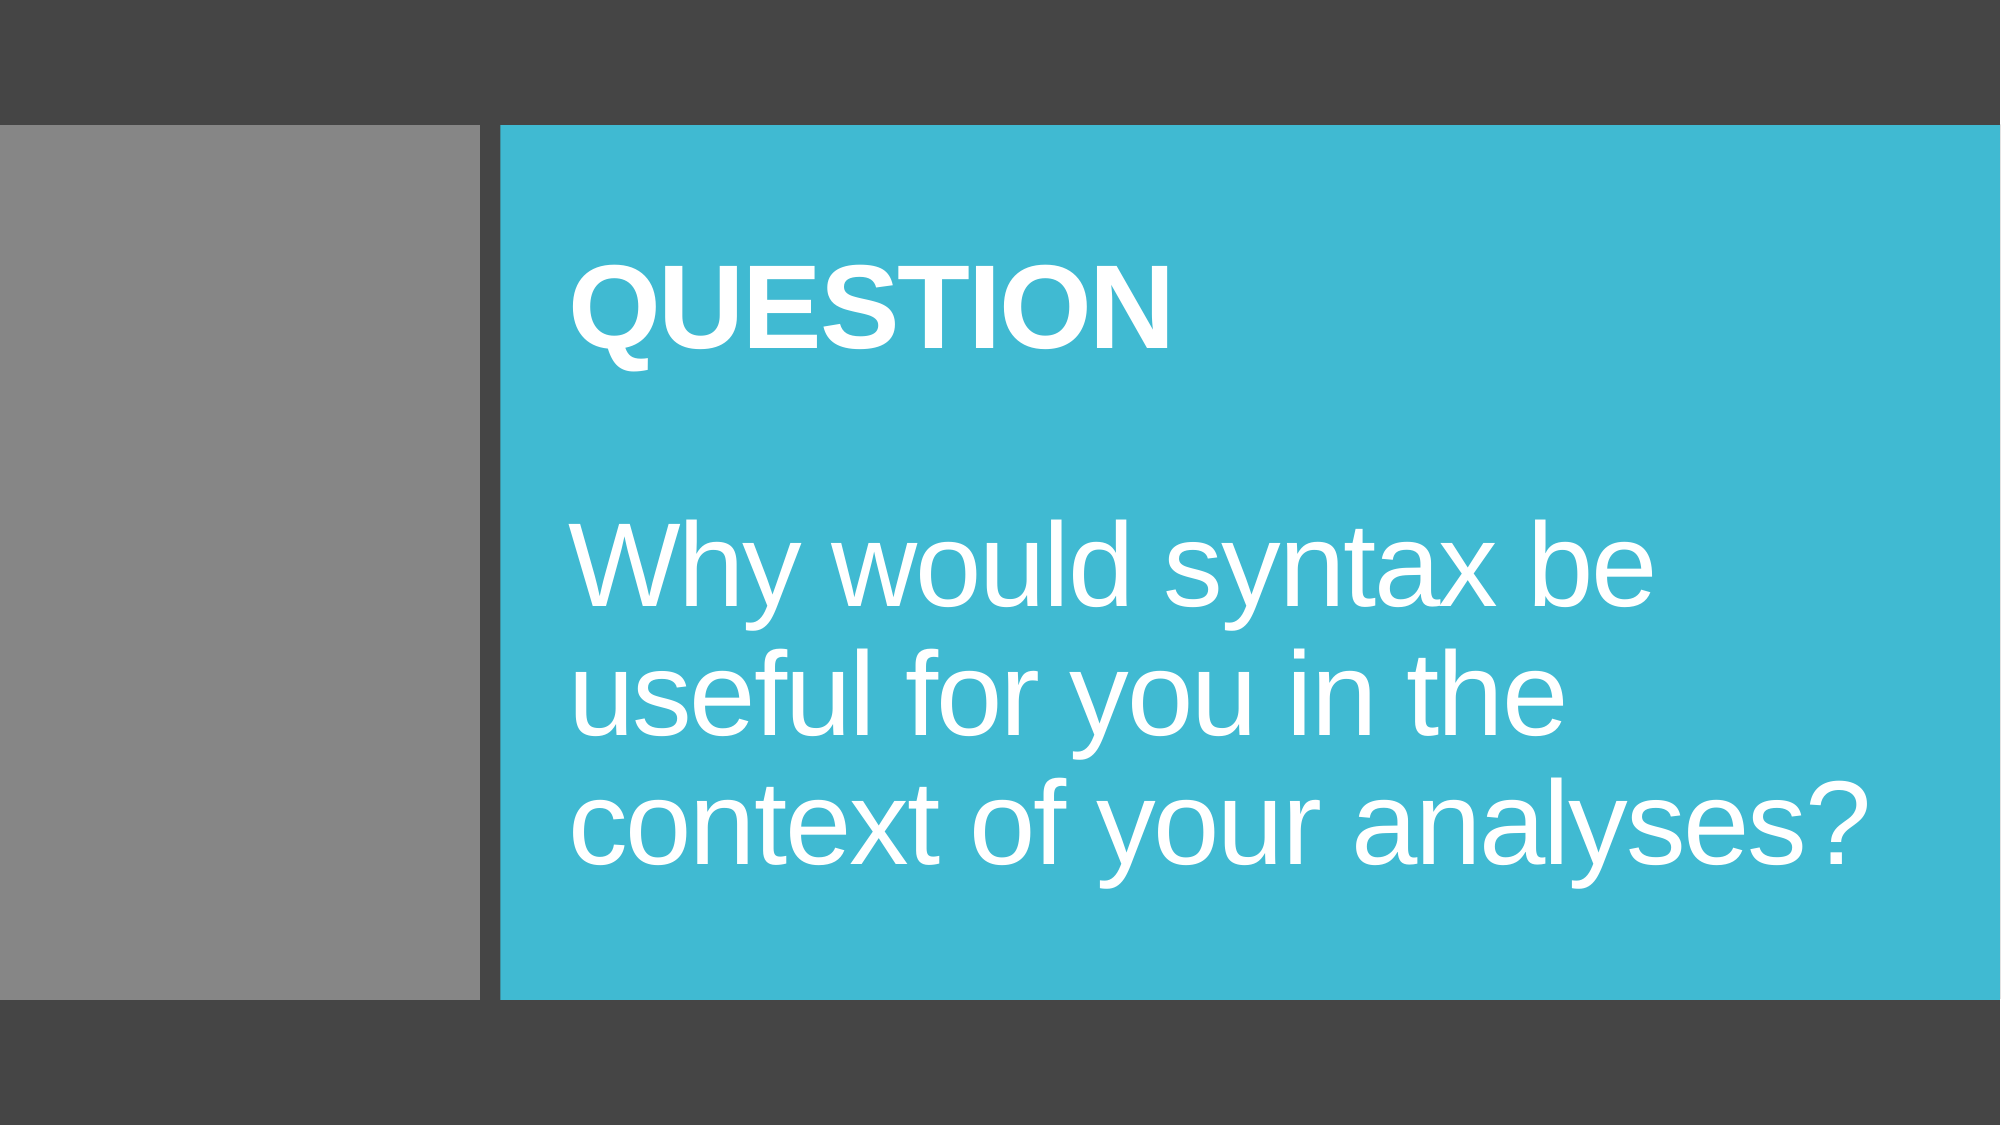

# QUESTION Why would syntax be useful for you in the context of your analyses?